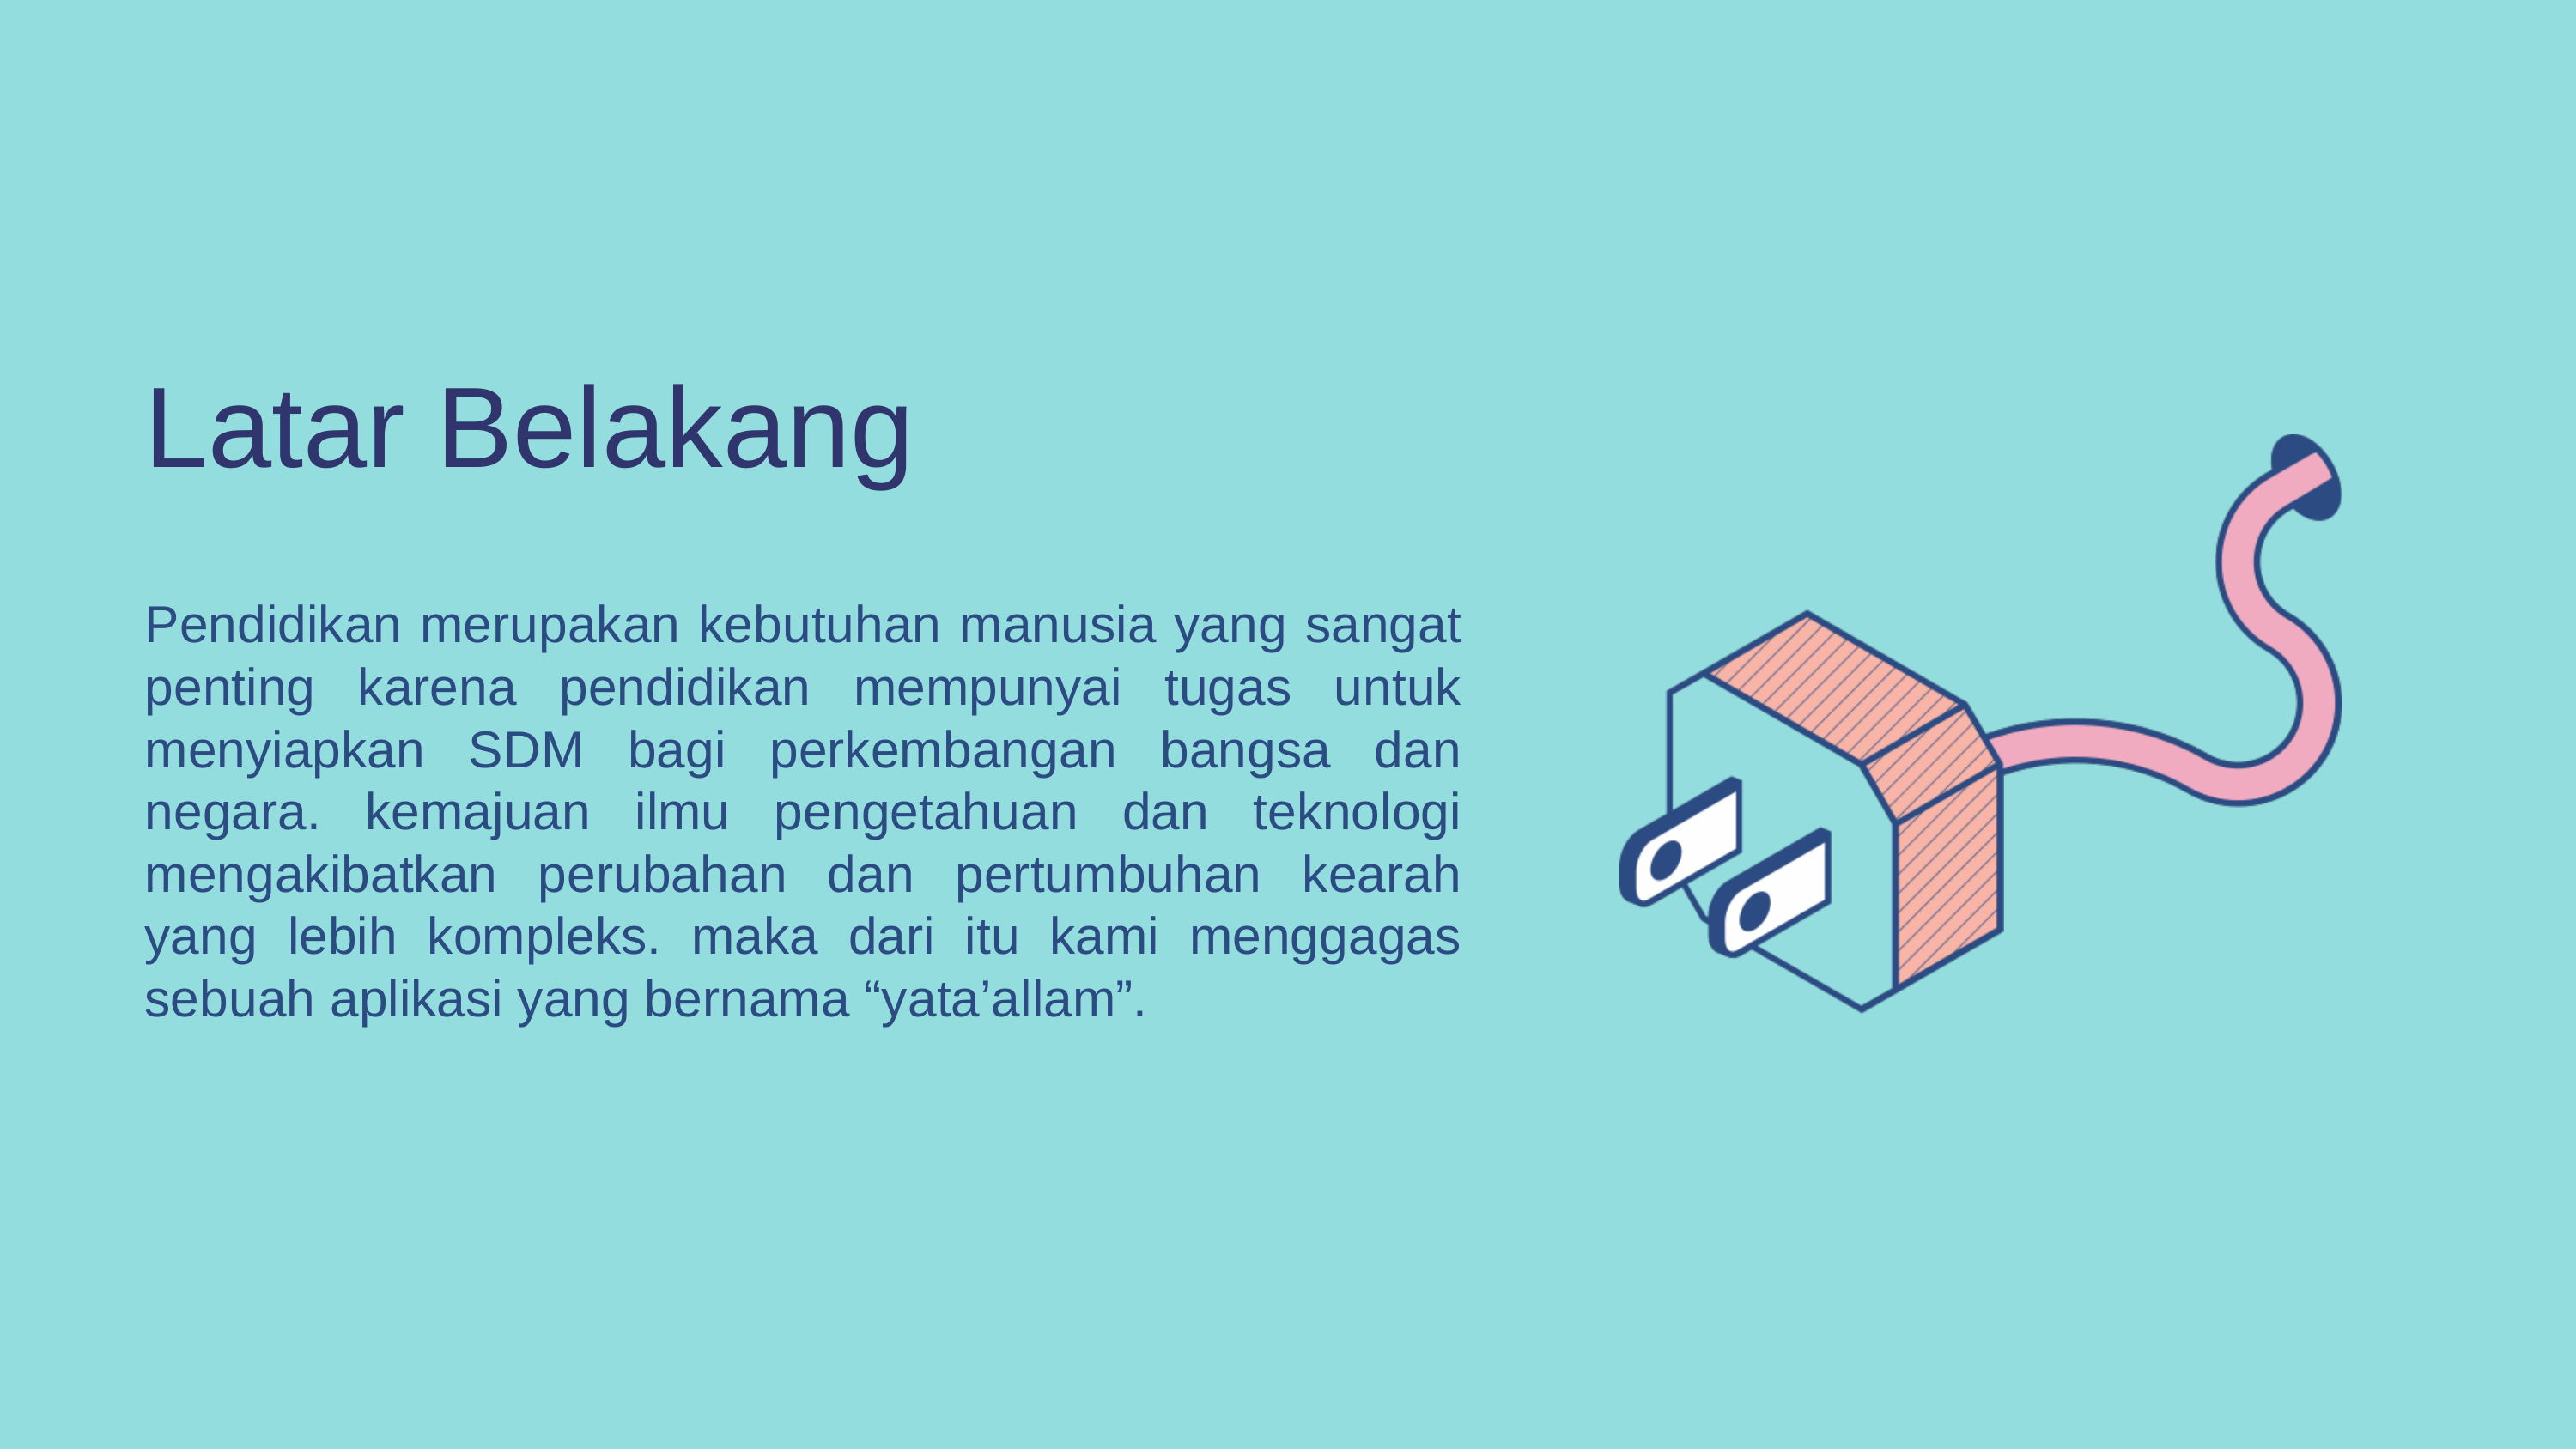

Latar Belakang
Pendidikan merupakan kebutuhan manusia yang sangat penting karena pendidikan mempunyai tugas untuk menyiapkan SDM bagi perkembangan bangsa dan negara. kemajuan ilmu pengetahuan dan teknologi mengakibatkan perubahan dan pertumbuhan kearah yang lebih kompleks. maka dari itu kami menggagas sebuah aplikasi yang bernama “yata’allam”.